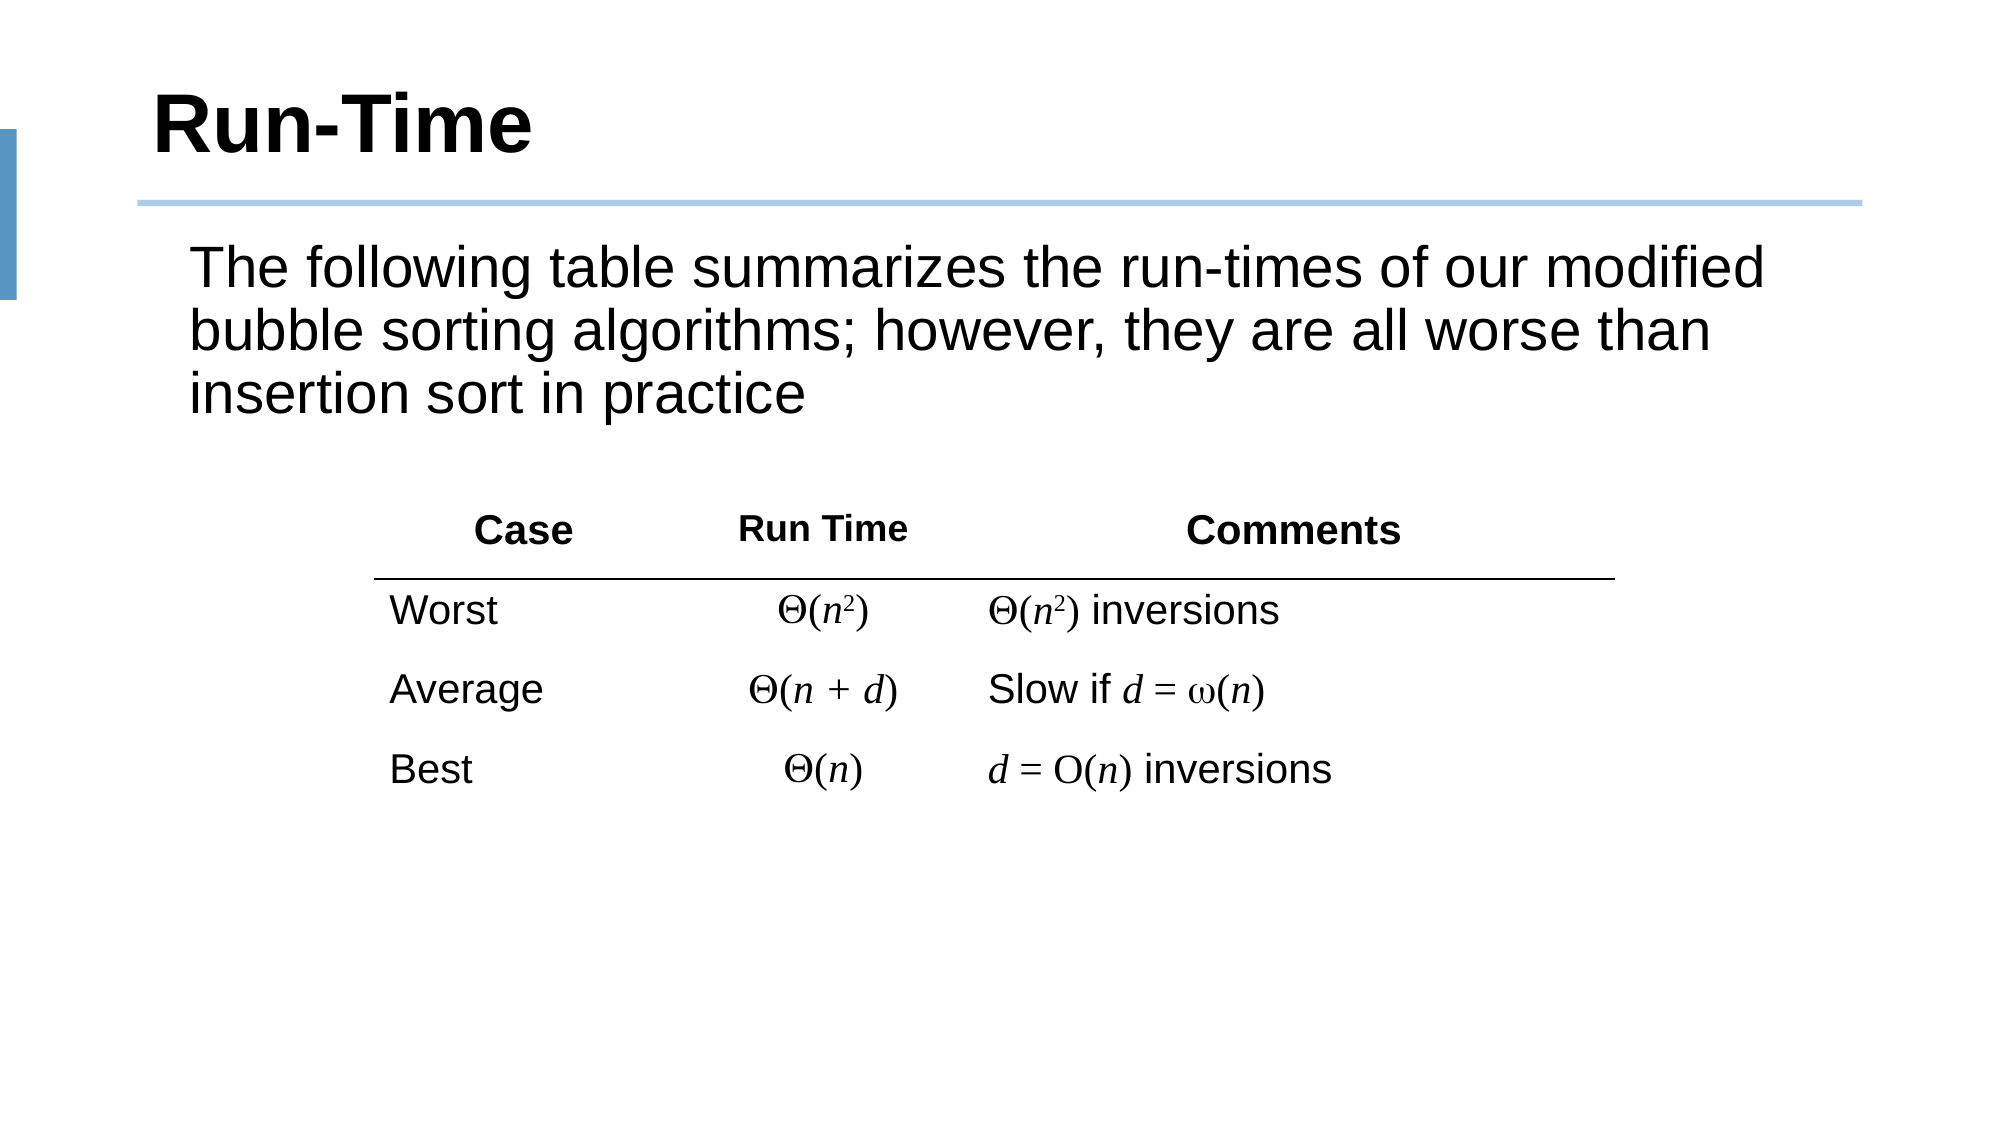

# Run-Time
	The following table summarizes the run-times of our modified  bubble sorting algorithms; however, they are all worse than insertion sort in practice
| Case | Run Time | Comments |
| --- | --- | --- |
| Worst | Θ(n2) | Θ(n2) inversions |
| Average | Θ(n + d) | Slow if d = ω(n) |
| Best | Θ(n) | d = O(n) inversions |